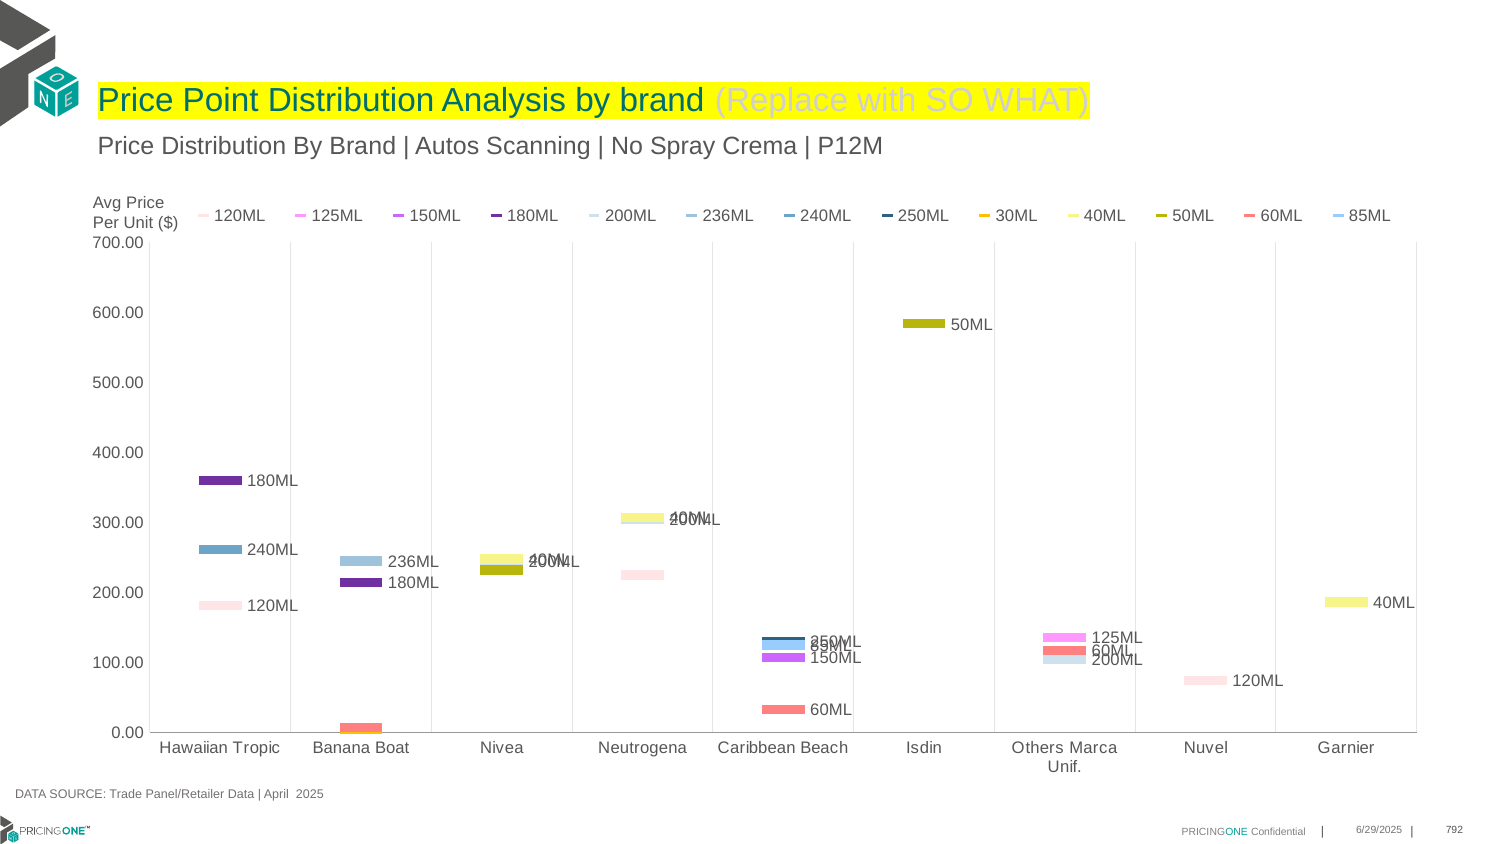

# Price Point Distribution Analysis by brand (Replace with SO WHAT)
Price Distribution By Brand | Autos Scanning | No Spray Crema | P12M

### Chart

| Category | 120ML | 125ML | 150ML | 180ML | 200ML | 236ML | 240ML | 250ML | 30ML | 40ML | 50ML | 60ML | 85ML |
|---|---|---|---|---|---|---|---|---|---|---|---|---|---|
| Hawaiian Tropic | 180.8262 | None | None | 359.6667 | None | None | 261.4063 | None | None | None | None | None | None |
| Banana Boat | None | None | None | 214.2386 | None | 244.6555 | None | None | 5.0 | None | None | 6.4724 | None |
| Nivea | None | None | None | None | 244.7949 | None | None | None | None | 247.3412 | 231.7299 | None | None |
| Neutrogena | 224.5177 | None | None | None | 304.4295 | None | None | None | None | 306.6436 | None | None | None |
| Caribbean Beach | None | None | 106.7167 | None | None | None | None | 129.4694 | None | None | None | 32.789 | 124.9101 |
| Isdin | None | None | None | None | None | None | None | None | None | None | 583.2216 | None | None |
| Others Marca Unif. | None | 135.2842 | None | None | 104.7421 | None | None | None | None | None | None | 117.0255 | None |
| Nuvel | 74.3605 | None | None | None | None | None | None | None | None | None | None | None | None |
| Garnier | None | None | None | None | None | None | None | None | None | 185.8261 | None | None | None |
Avg Price
Per Unit ($)
DATA SOURCE: Trade Panel/Retailer Data | April  2025
6/29/2025
792